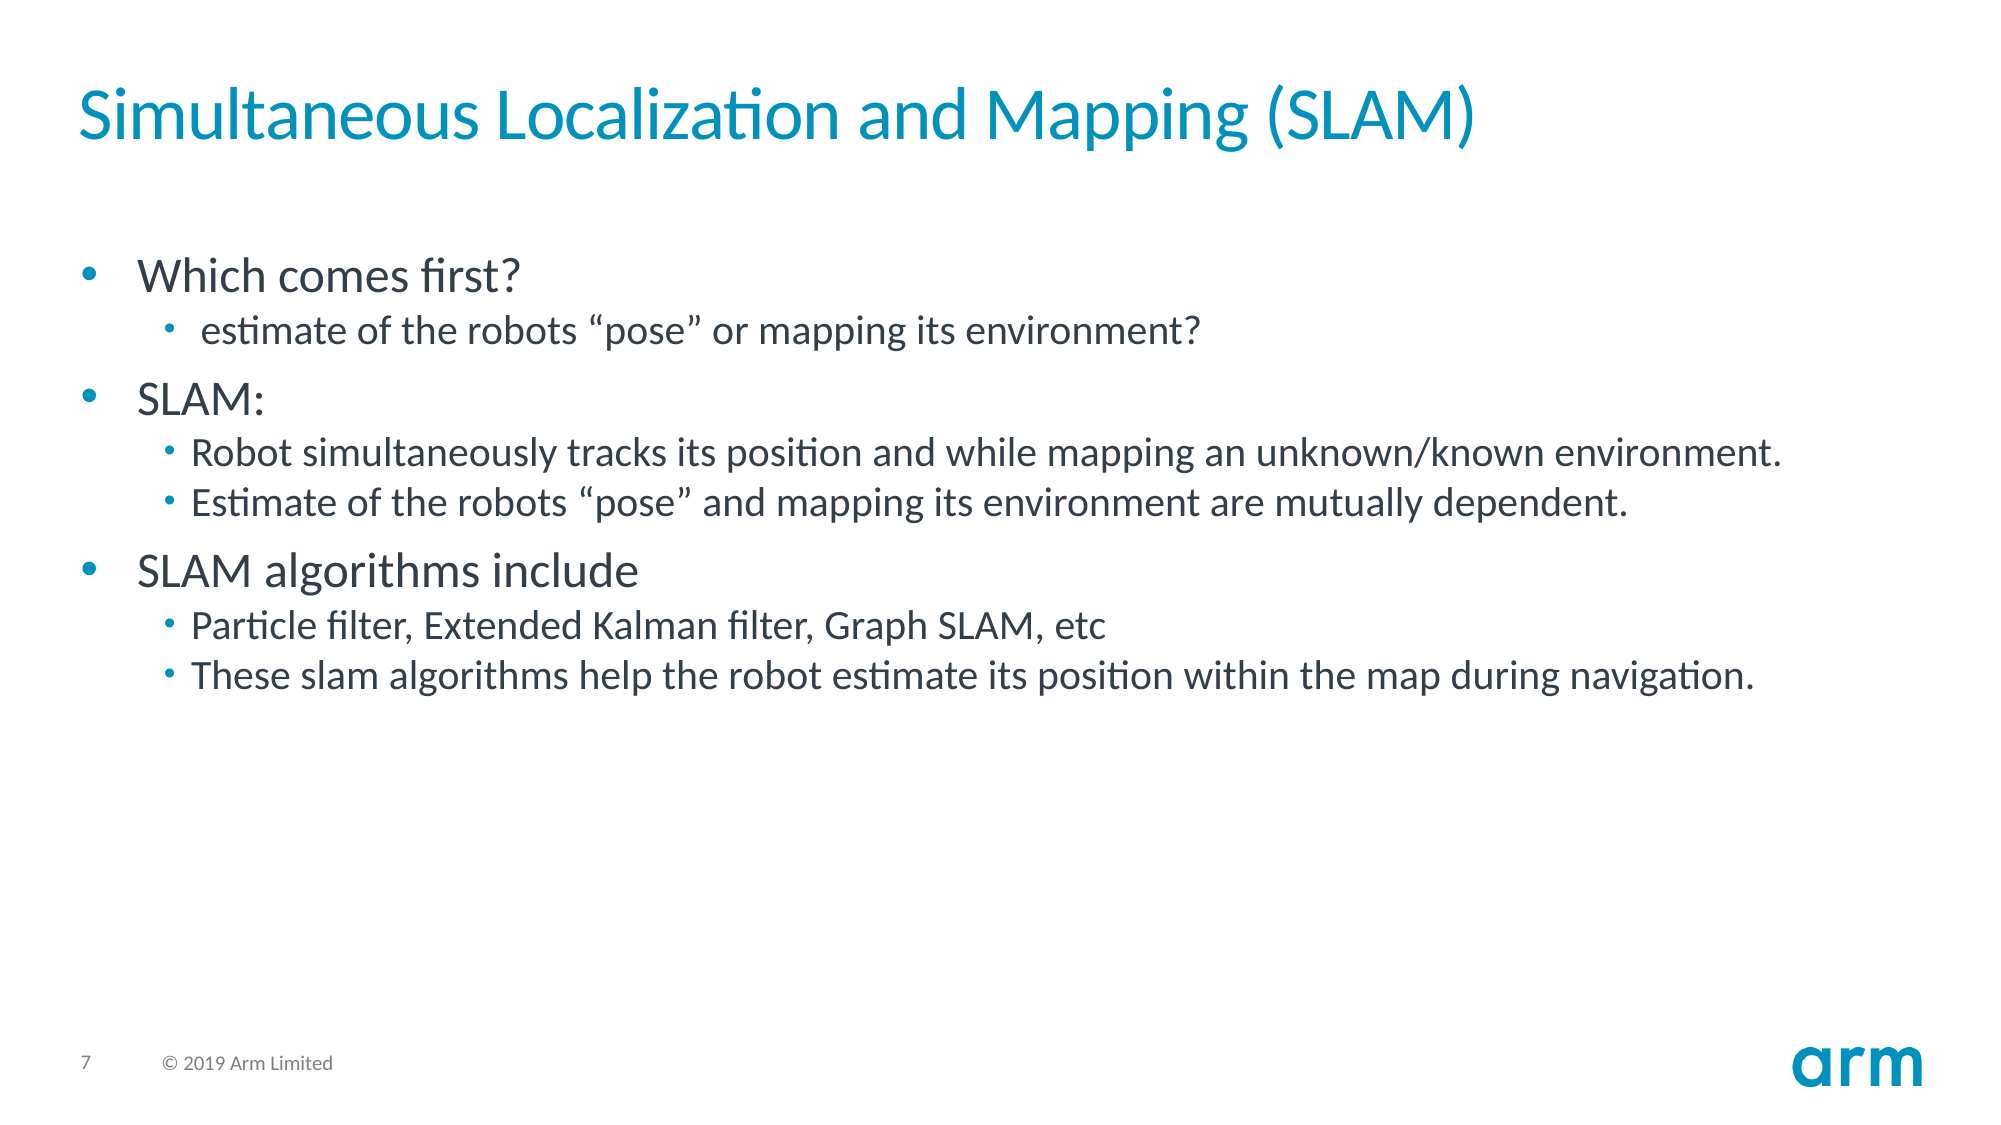

# Simultaneous Localization and Mapping (SLAM)
Which comes first?
 estimate of the robots “pose” or mapping its environment?
SLAM:
Robot simultaneously tracks its position and while mapping an unknown/known environment.
Estimate of the robots “pose” and mapping its environment are mutually dependent.
SLAM algorithms include
Particle filter, Extended Kalman filter, Graph SLAM, etc
These slam algorithms help the robot estimate its position within the map during navigation.